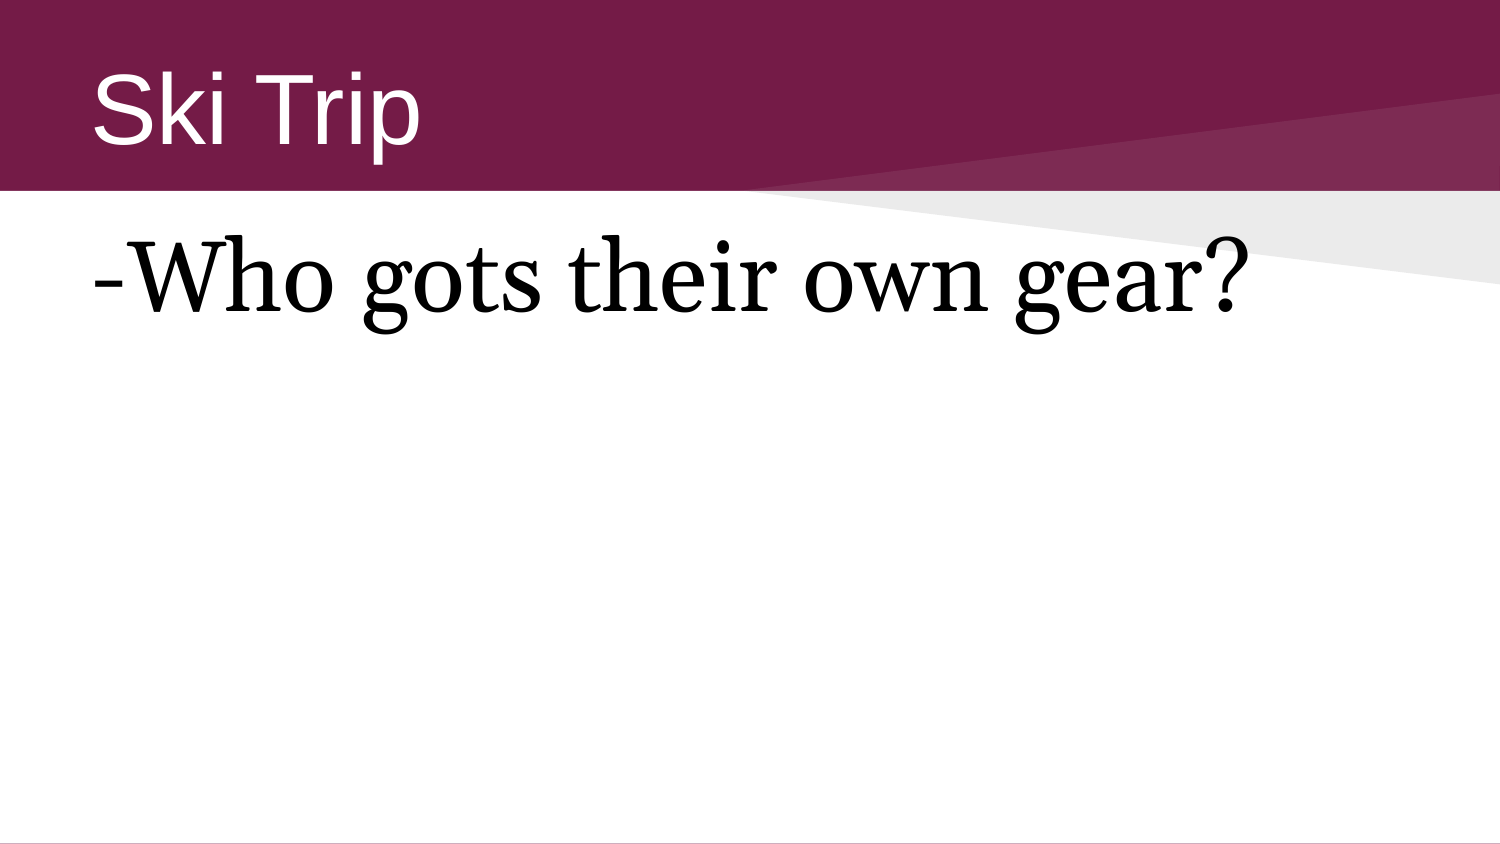

# Ski Trip
-Who gots their own gear?